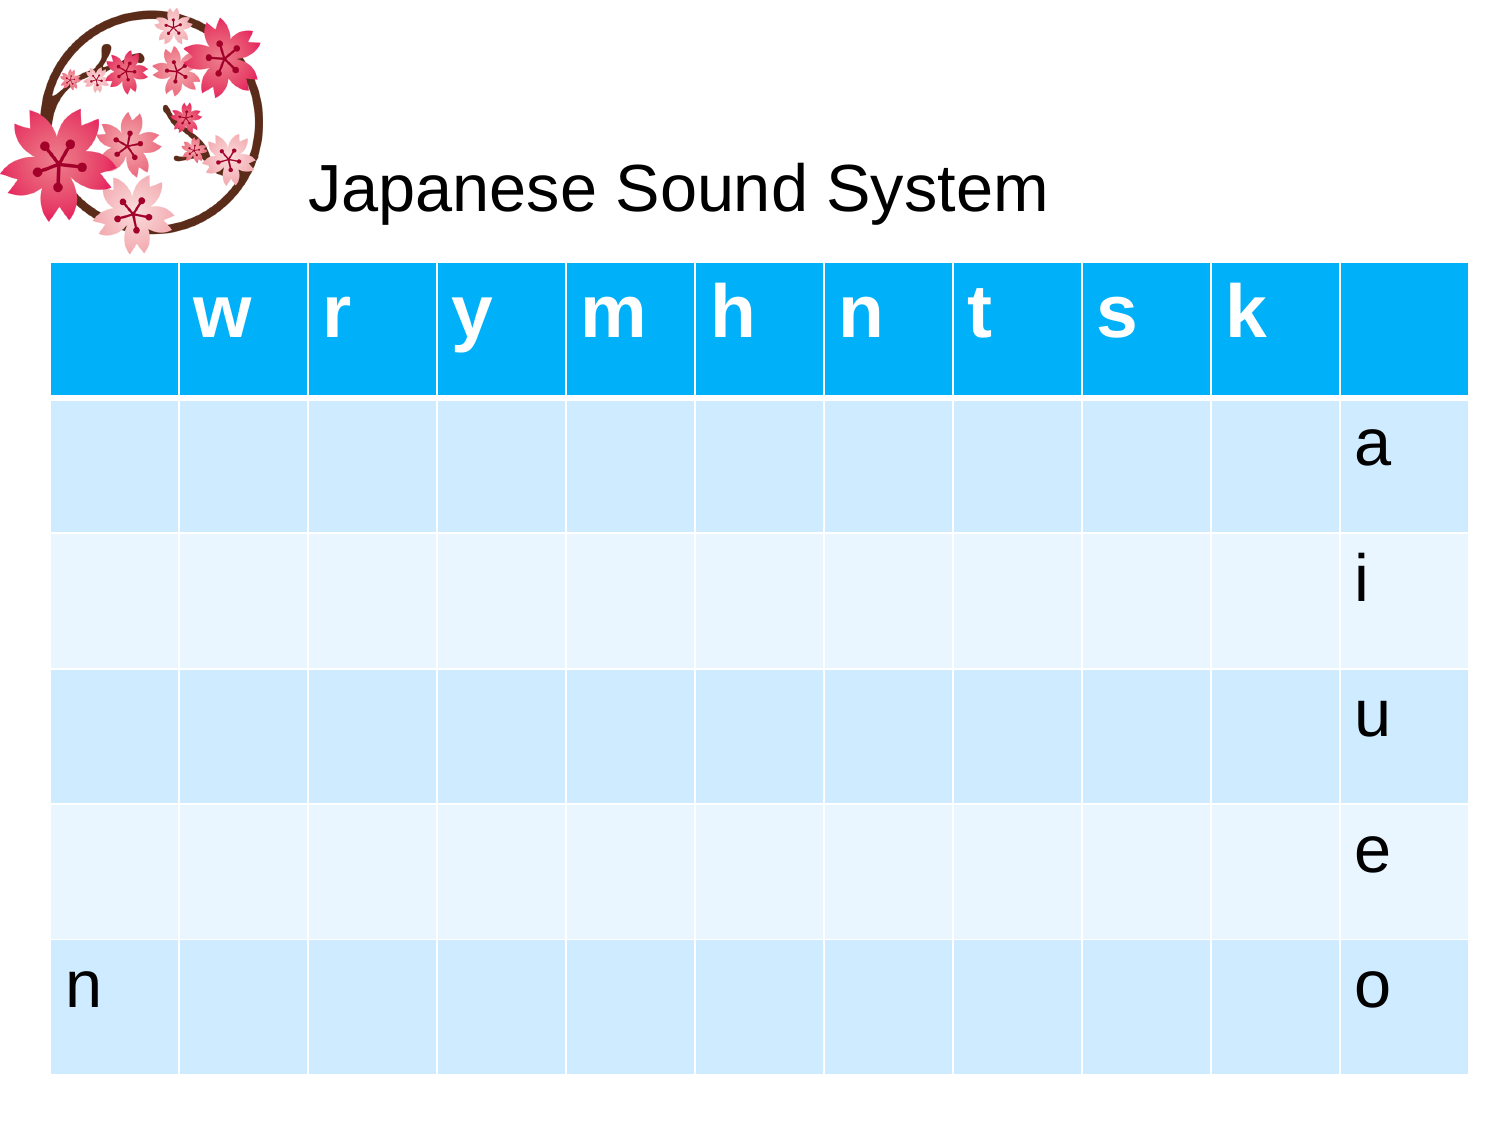

# Japanese Sound System
|  | w | r | y | m | h | n | t | s | k |  |
| --- | --- | --- | --- | --- | --- | --- | --- | --- | --- | --- |
|  |  |  |  |  |  |  |  |  |  | a |
|  |  |  |  |  |  |  |  |  |  | i |
|  |  |  |  |  |  |  |  |  |  | u |
|  |  |  |  |  |  |  |  |  |  | e |
| n |  |  |  |  |  |  |  |  |  | o |
42